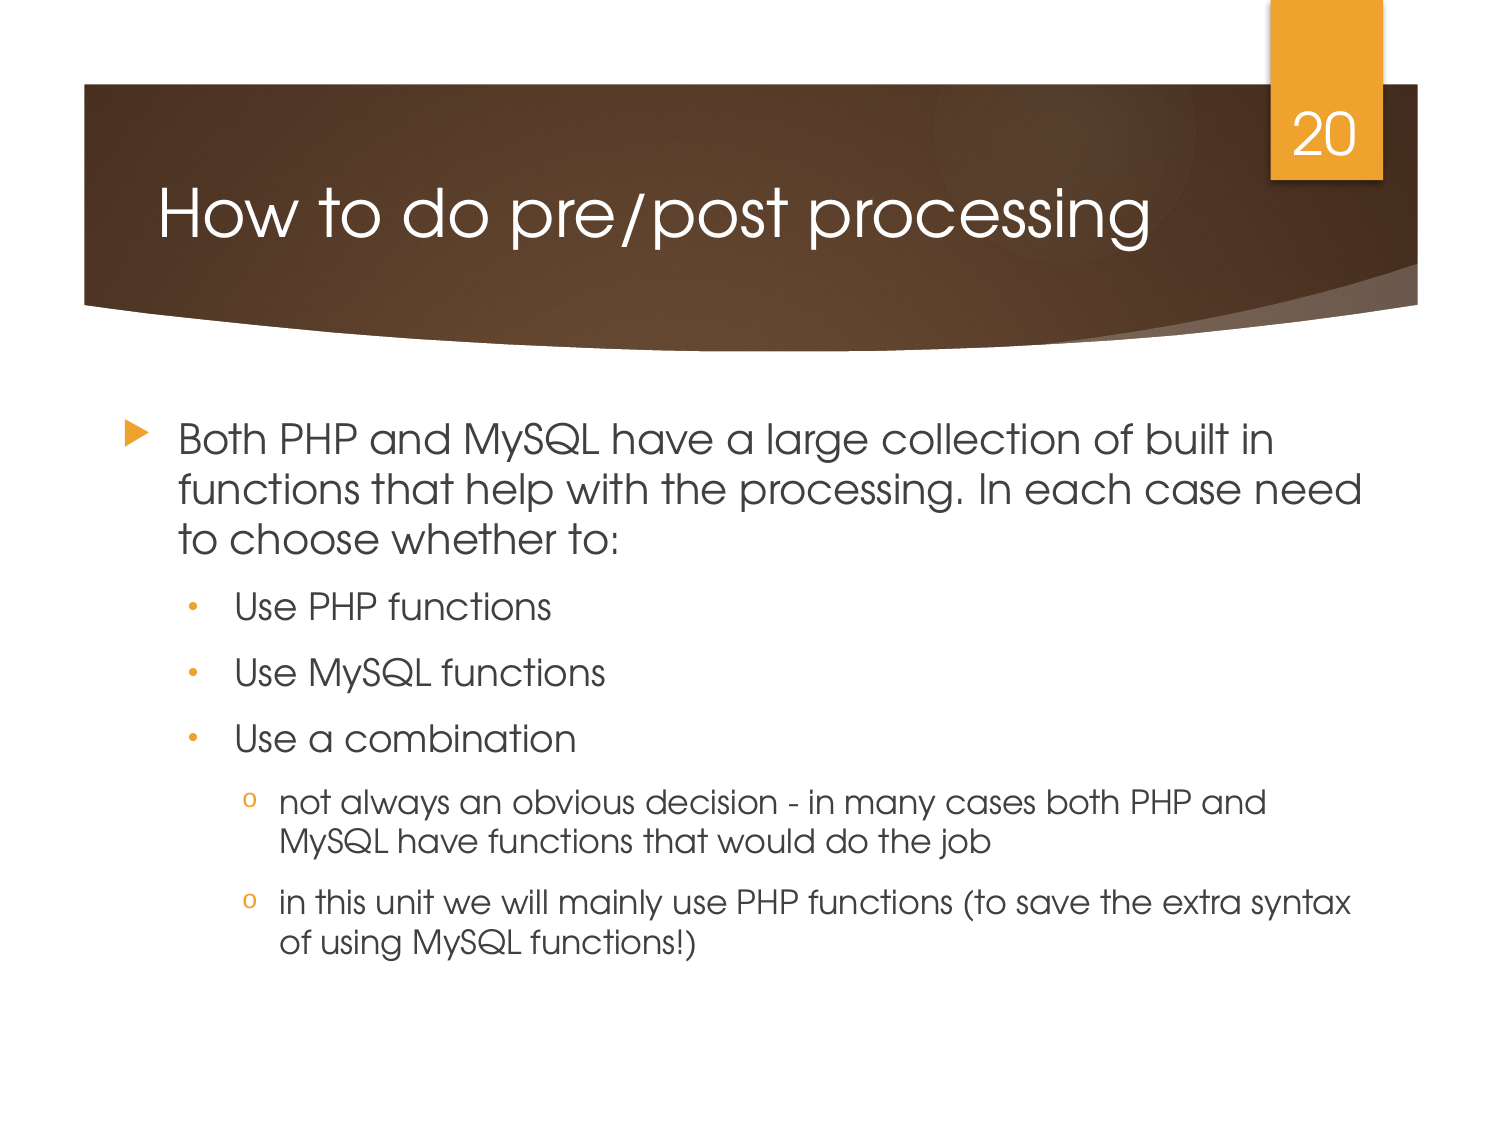

20
# How to do pre/post processing
Both PHP and MySQL have a large collection of built in functions that help with the processing. In each case need to choose whether to:
Use PHP functions
Use MySQL functions
Use a combination
not always an obvious decision - in many cases both PHP and MySQL have functions that would do the job
in this unit we will mainly use PHP functions (to save the extra syntax of using MySQL functions!)